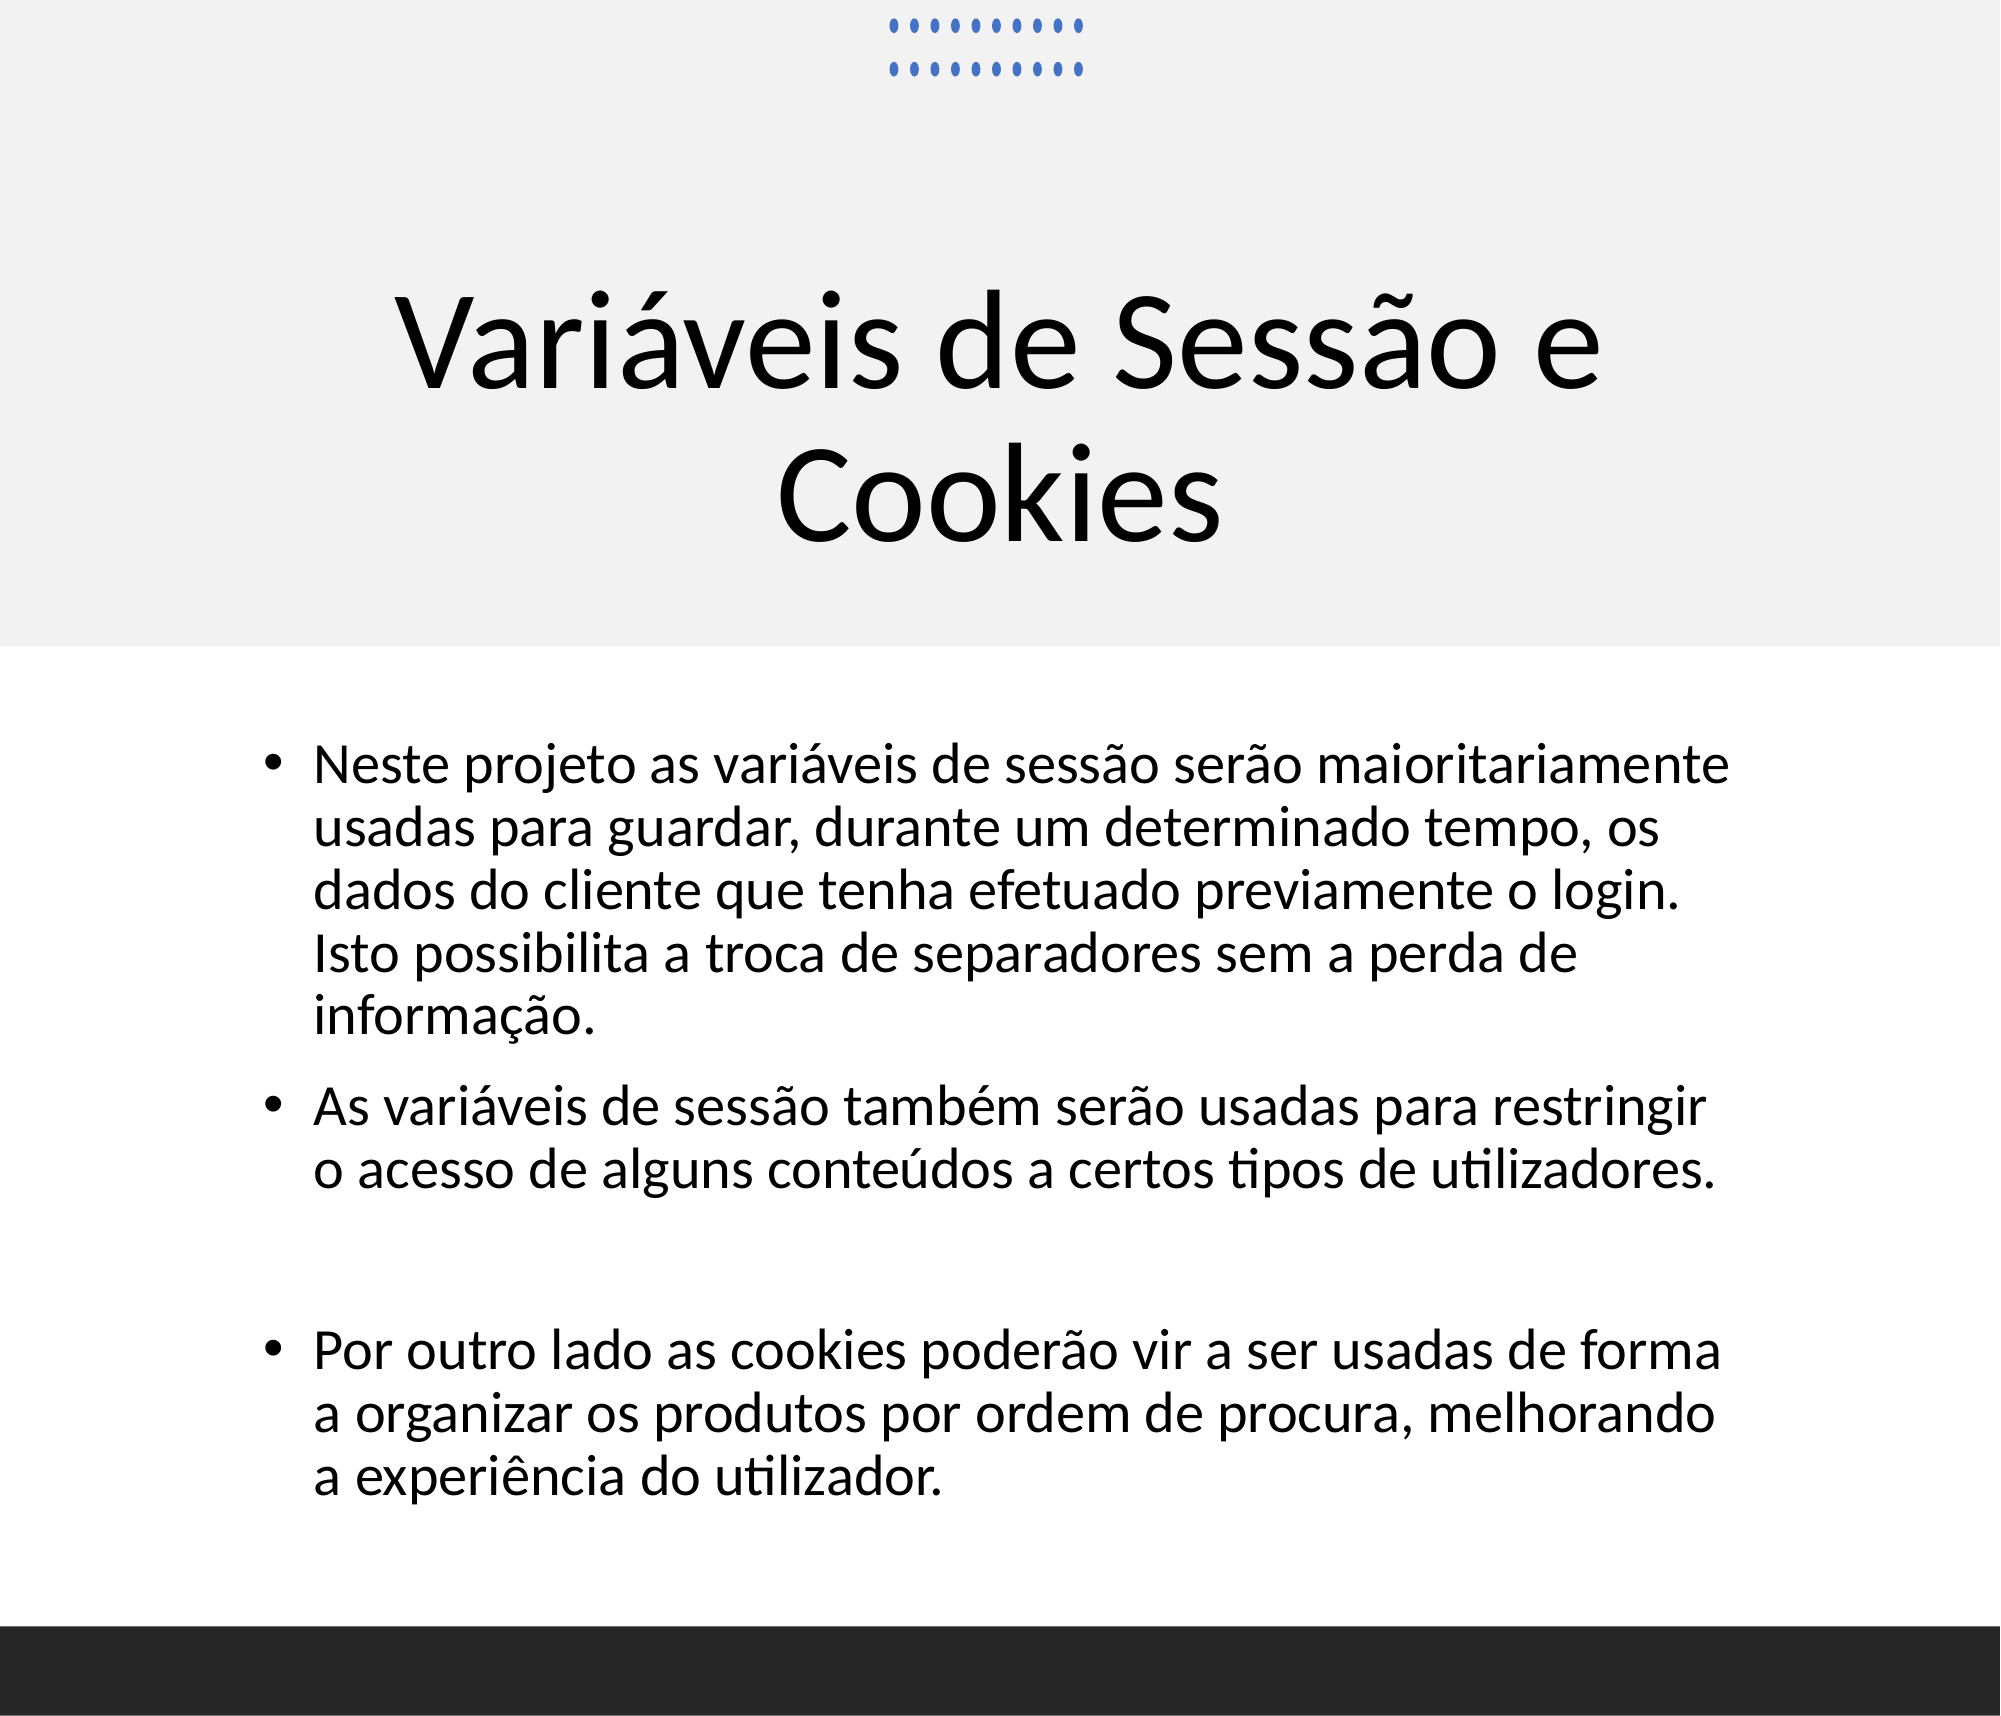

# Variáveis de Sessão e Cookies
Neste projeto as variáveis de sessão serão maioritariamente usadas para guardar, durante um determinado tempo, os dados do cliente que tenha efetuado previamente o login. Isto possibilita a troca de separadores sem a perda de informação.
As variáveis de sessão também serão usadas para restringir o acesso de alguns conteúdos a certos tipos de utilizadores.

Por outro lado as cookies poderão vir a ser usadas de forma a organizar os produtos por ordem de procura, melhorando a experiência do utilizador.